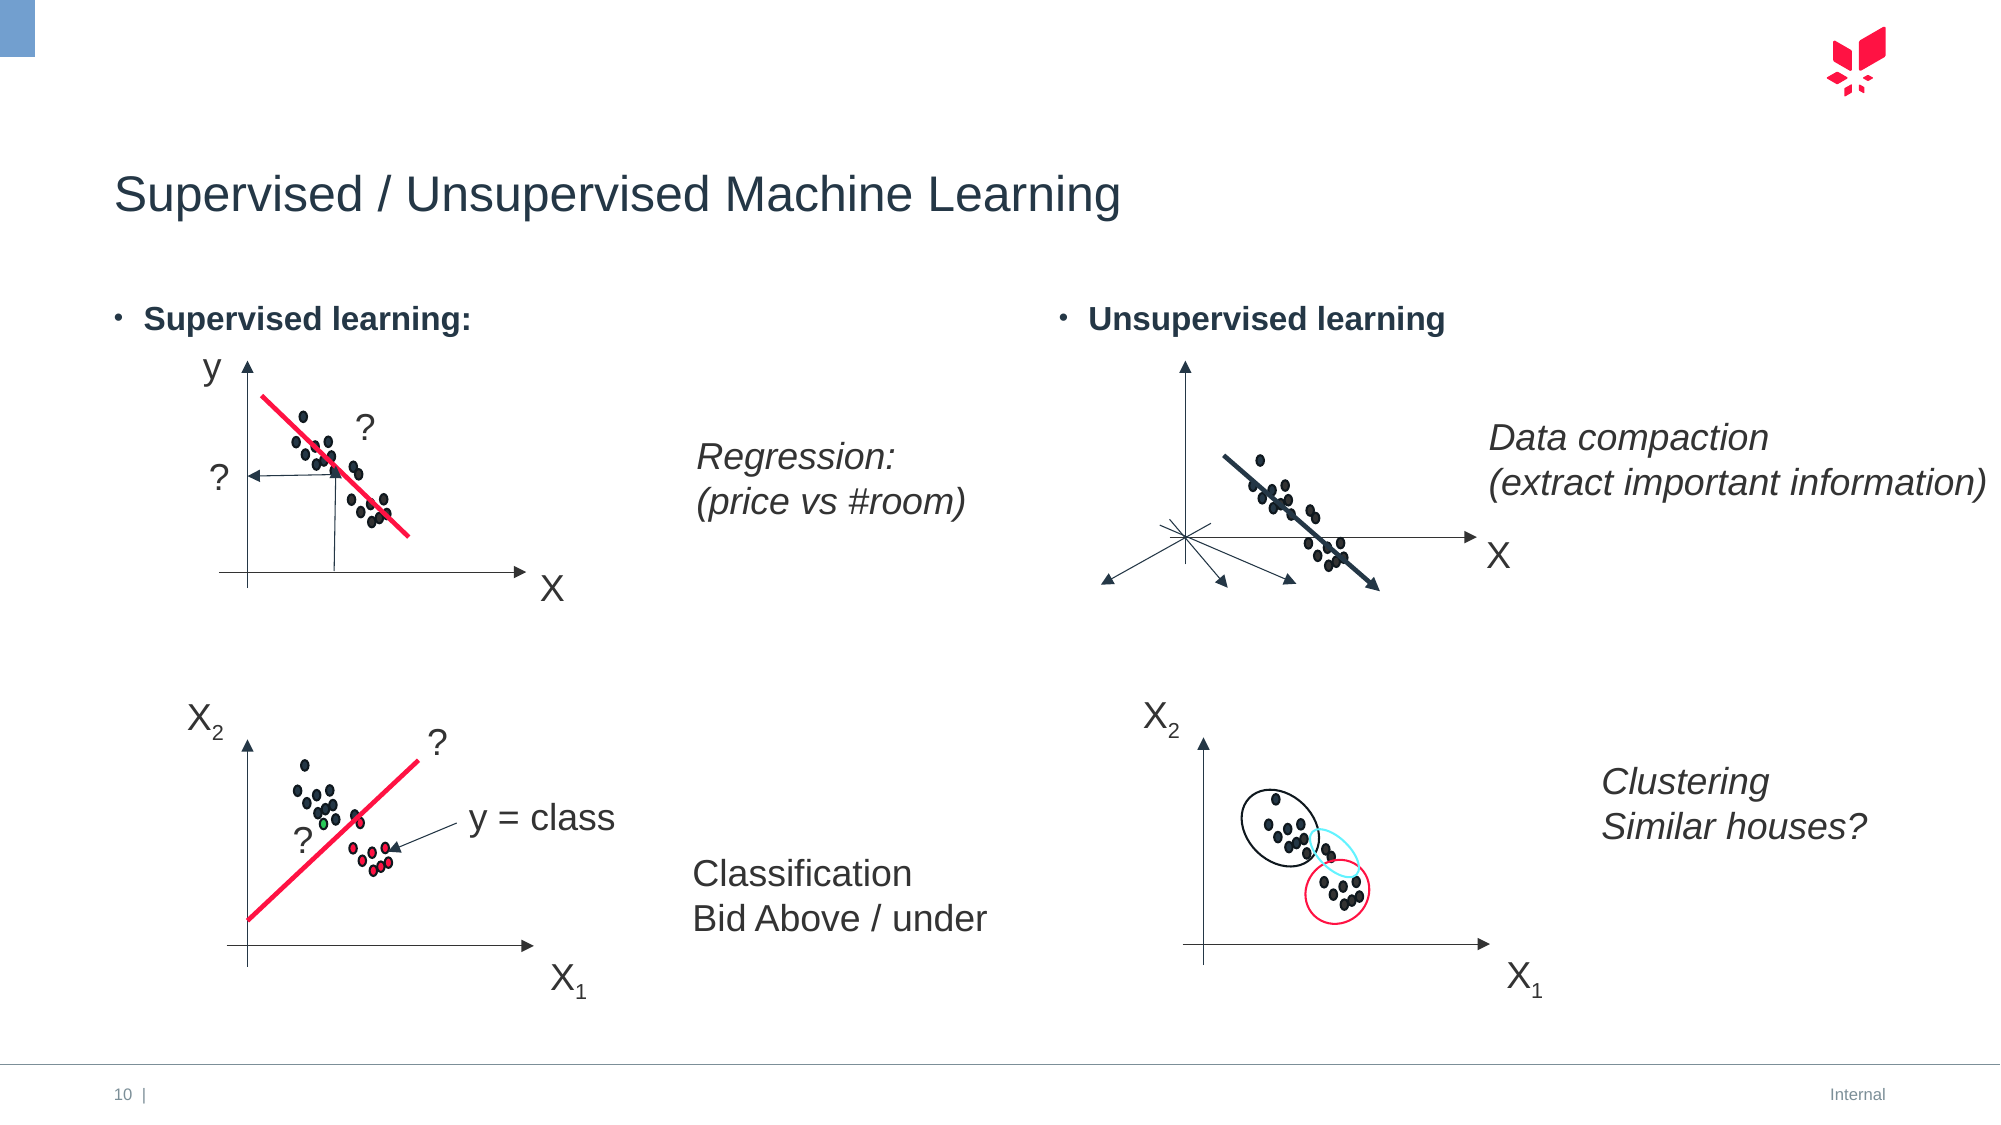

# Supervised / Unsupervised Machine Learning
Supervised learning:
Unsupervised learning
y
?
Data compaction
(extract important information)

Regression:
(price vs #room)

?

X

X

X2
X2
?
Clustering
Similar houses?

y = class

?

Classification
Bid Above / under

X1
X1
10  |